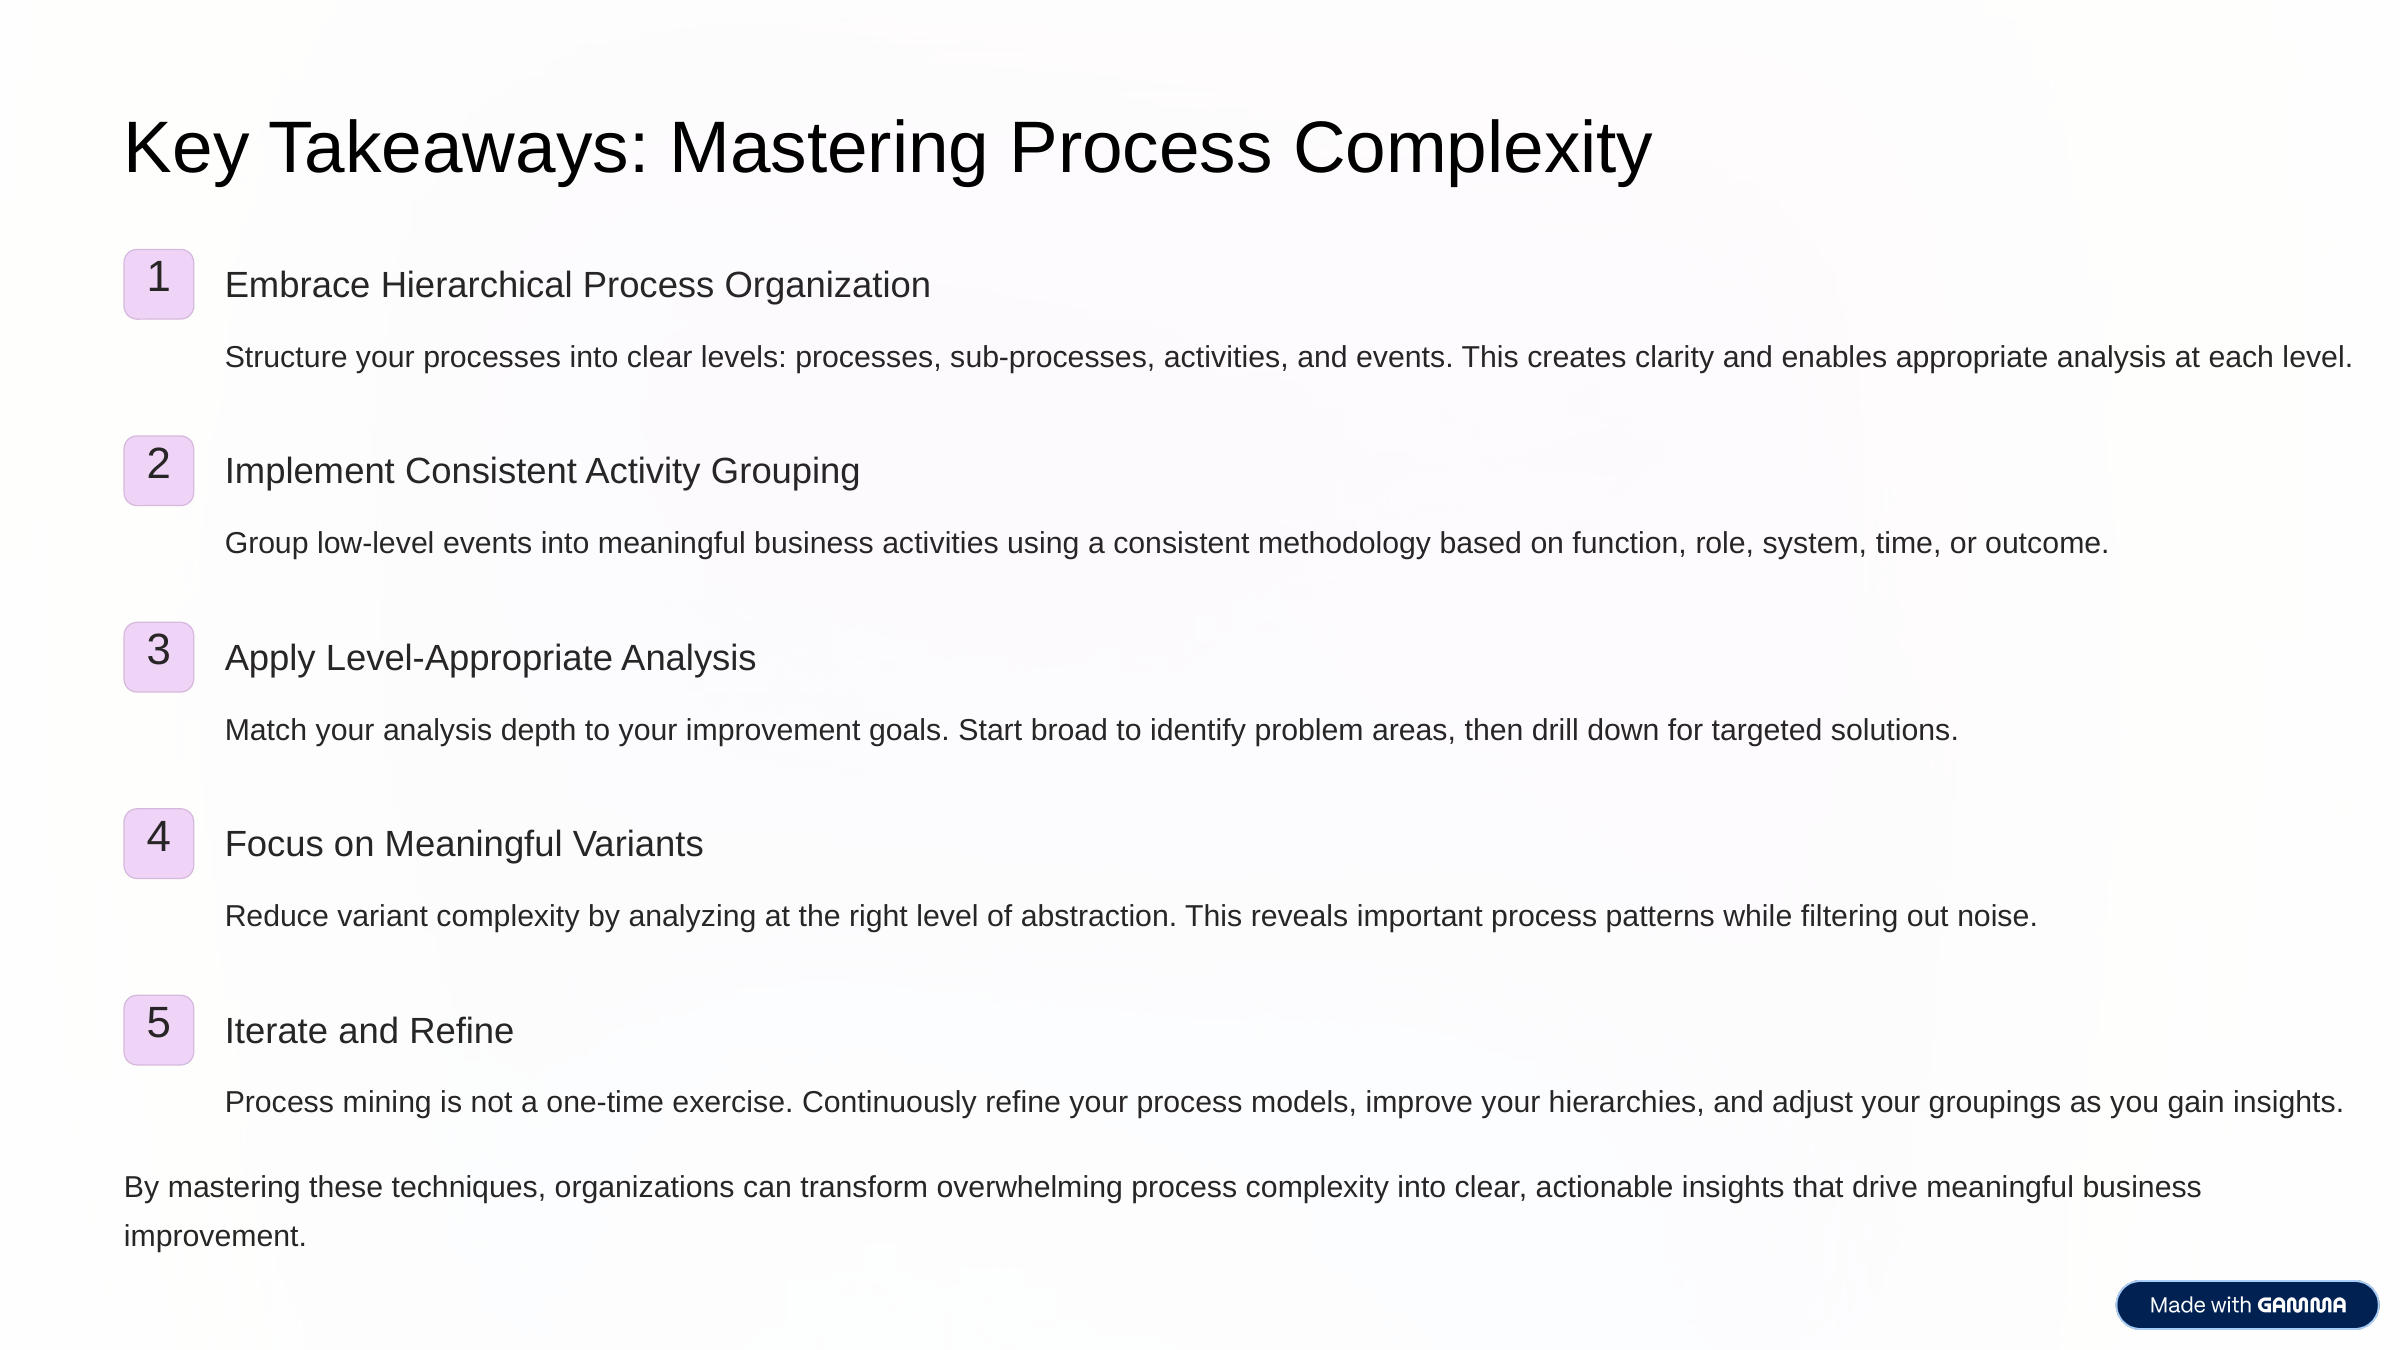

Key Takeaways: Mastering Process Complexity

1
Embrace Hierarchical Process Organization
Structure your processes into clear levels: processes, sub-processes, activities, and events. This creates clarity and enables appropriate analysis at each level.

2
Implement Consistent Activity Grouping
Group low-level events into meaningful business activities using a consistent methodology based on function, role, system, time, or outcome.

3
Apply Level-Appropriate Analysis
Match your analysis depth to your improvement goals. Start broad to identify problem areas, then drill down for targeted solutions.

4
Focus on Meaningful Variants
Reduce variant complexity by analyzing at the right level of abstraction. This reveals important process patterns while filtering out noise.

5
Iterate and Refine
Process mining is not a one-time exercise. Continuously refine your process models, improve your hierarchies, and adjust your groupings as you gain insights.
By mastering these techniques, organizations can transform overwhelming process complexity into clear, actionable insights that drive meaningful business improvement.